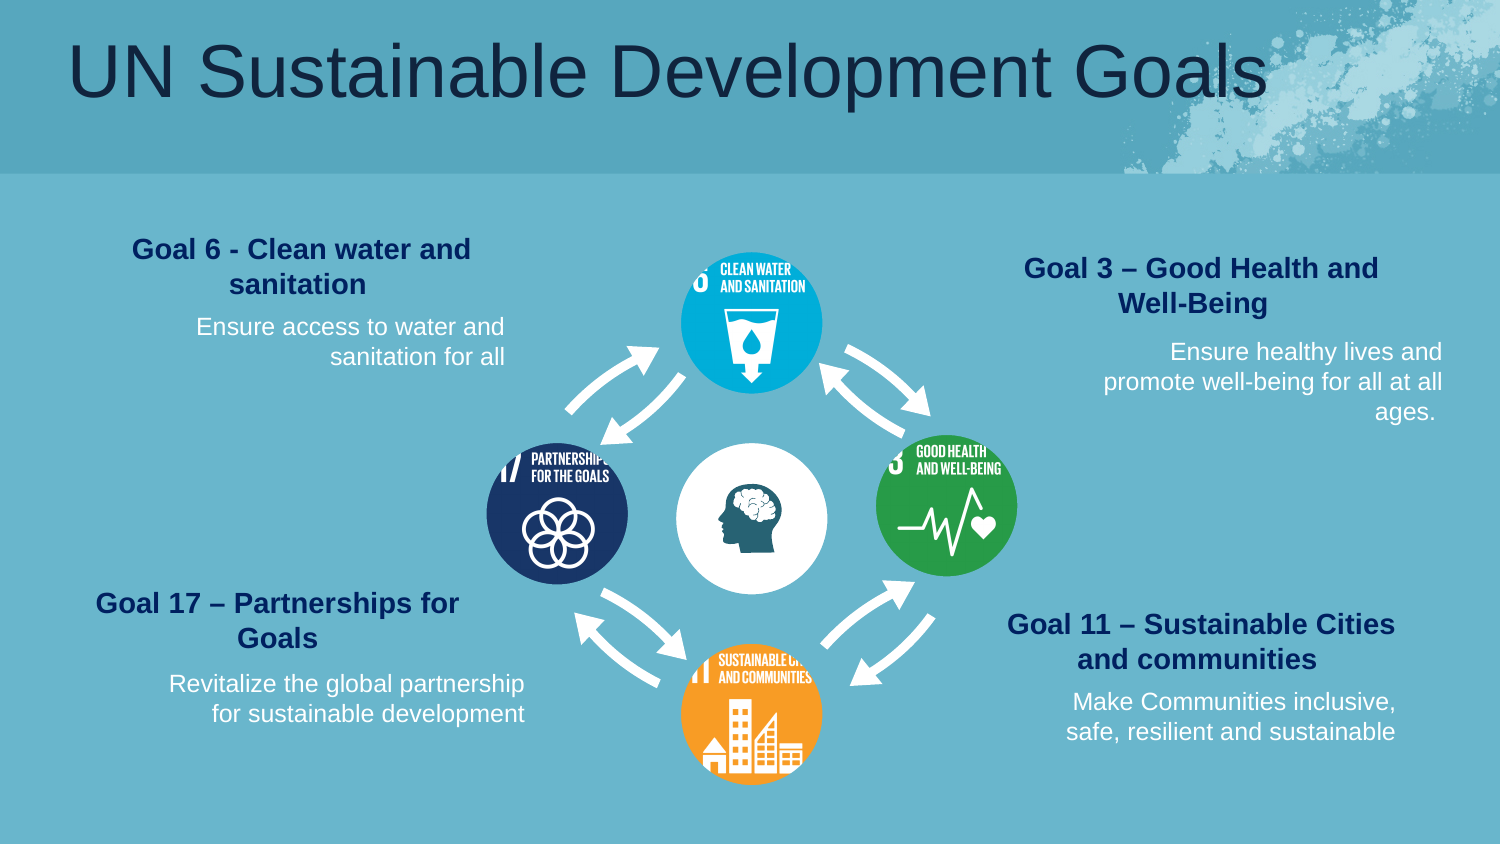

UN Sustainable Development Goals
Goal 6 - Clean water and sanitation
Ensure access to water and sanitation for all
Goal 3 – Good Health and Well-Being
Ensure healthy lives and promote well-being for all at all ages.

Goal 17 – Partnerships for Goals
Revitalize the global partnership for sustainable development

Goal 11 – Sustainable Cities and communities
Make Communities inclusive, safe, resilient and sustainable